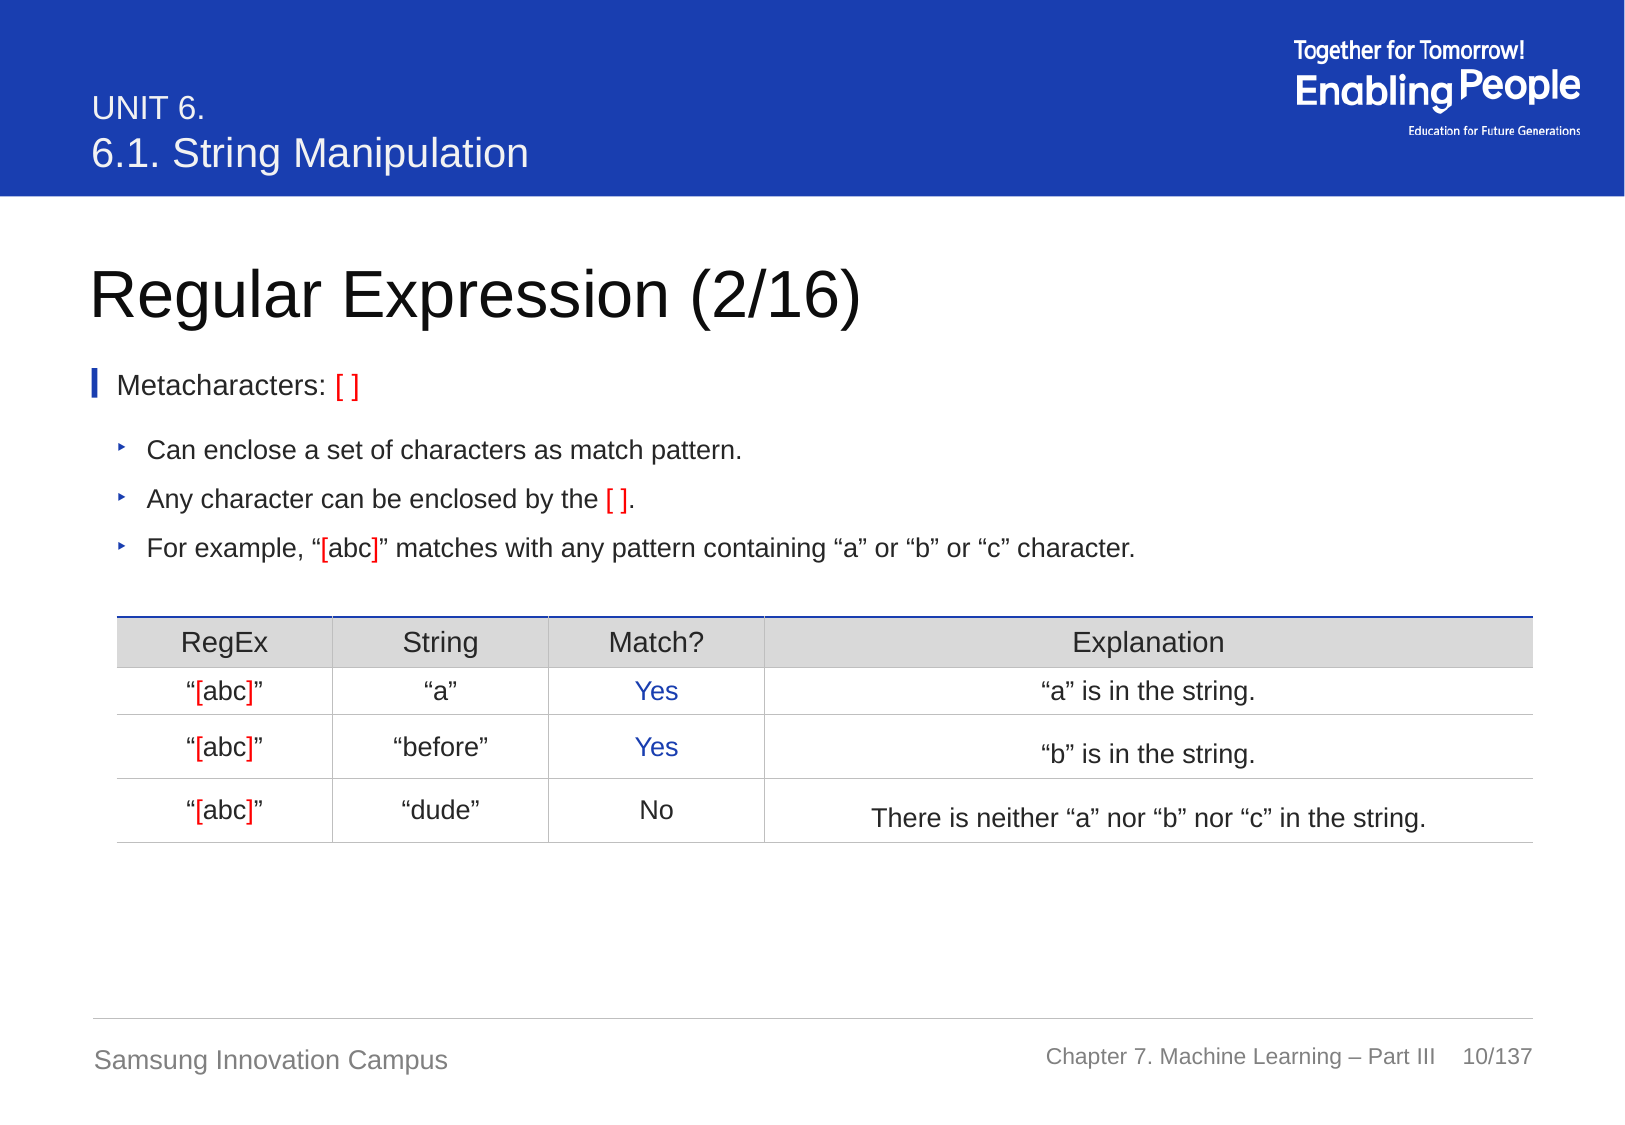

UNIT 6.
6.1. String Manipulation
Regular Expression (2/16)
Metacharacters: [ ]

Can enclose a set of characters as match pattern.
Any character can be enclosed by the [ ].
For example, “[abc]” matches with any pattern containing “a” or “b” or “c” character.
| RegEx | String | Match? | Explanation |
| --- | --- | --- | --- |
| “[abc]” | “a” | Yes | “a” is in the string. |
| “[abc]” | “before” | Yes | “b” is in the string. |
| “[abc]” | “dude” | No | There is neither “a” nor “b” nor “c” in the string. |